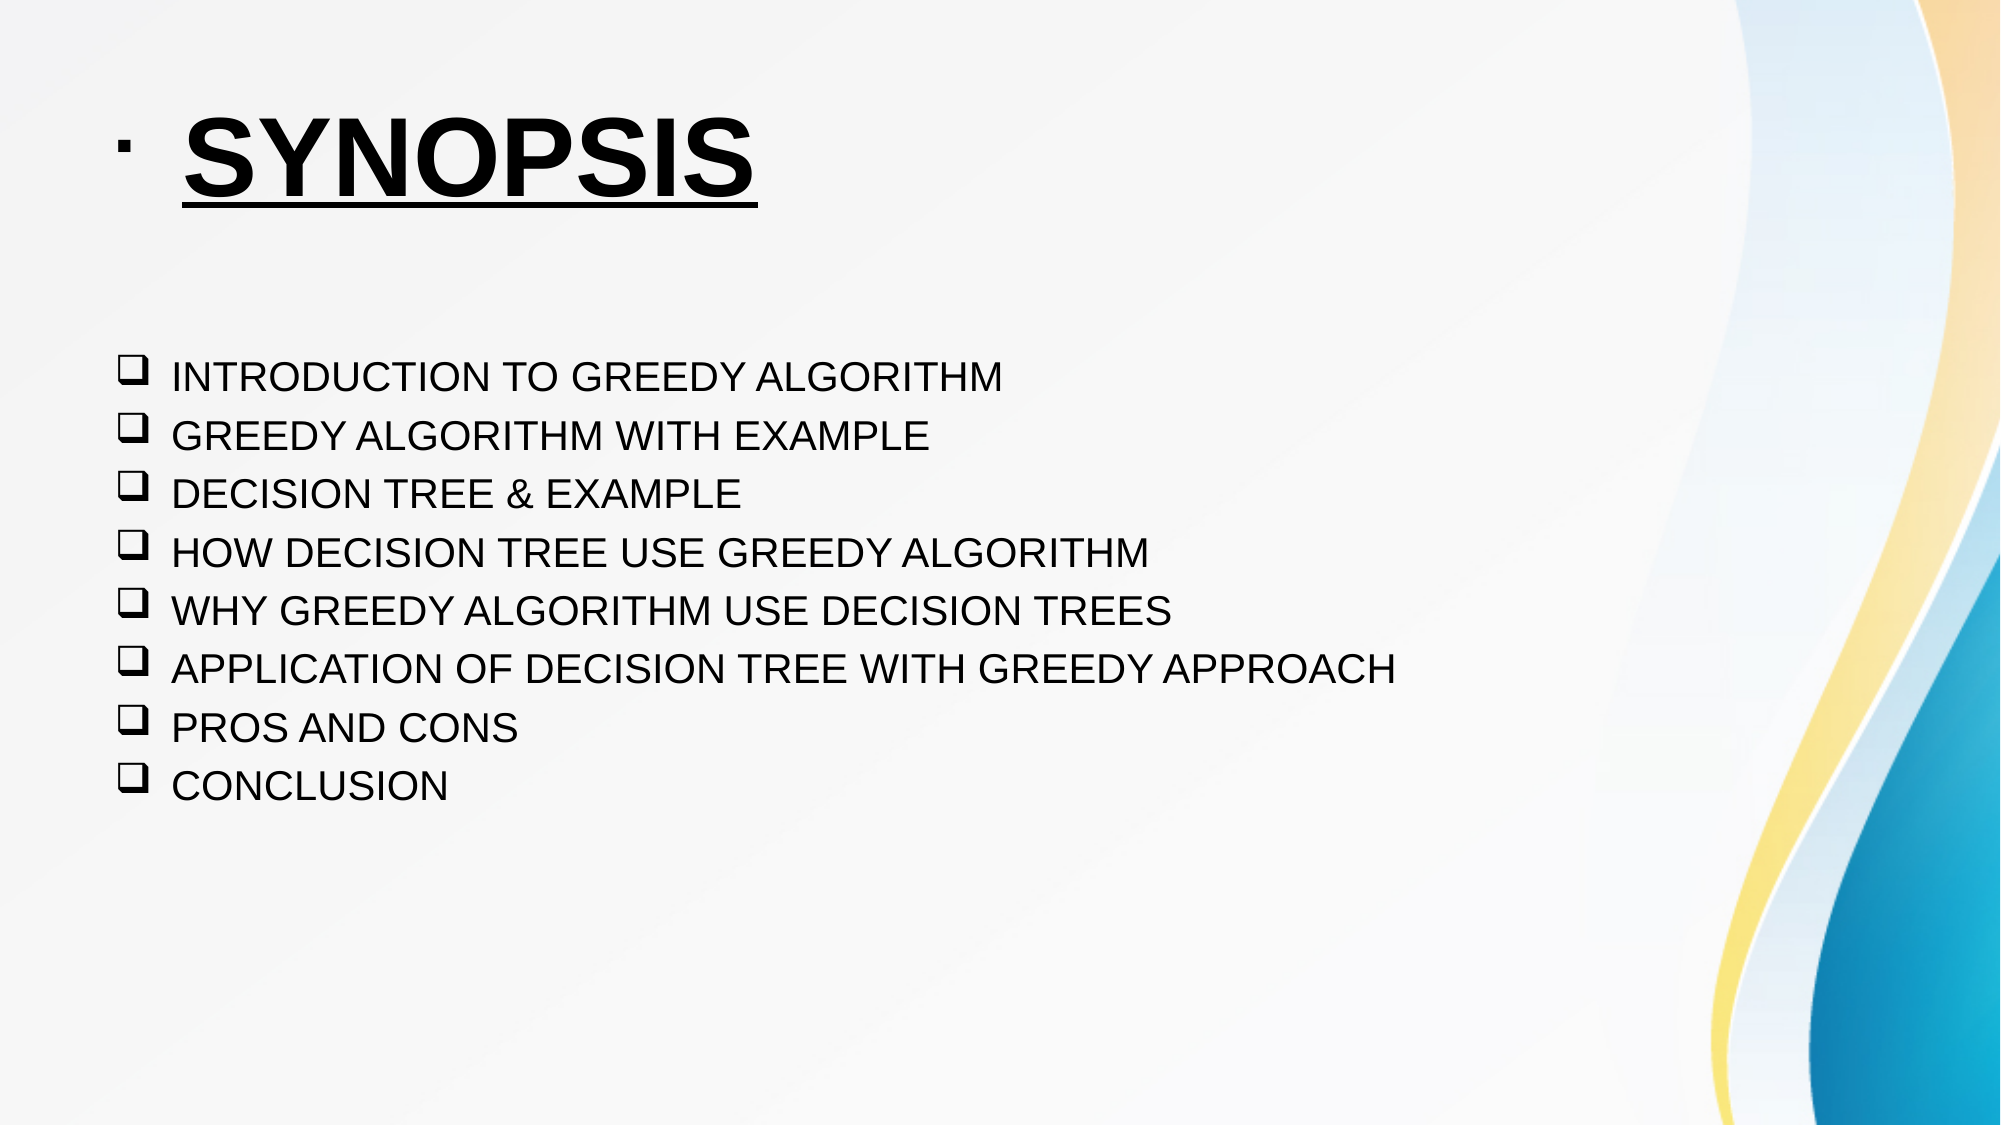

# SYNOPSIS

INTRODUCTION TO GREEDY ALGORITHM
GREEDY ALGORITHM WITH EXAMPLE
DECISION TREE & EXAMPLE
HOW DECISION TREE USE GREEDY ALGORITHM
WHY GREEDY ALGORITHM USE DECISION TREES
APPLICATION OF DECISION TREE WITH GREEDY APPROACH
PROS AND CONS
CONCLUSION